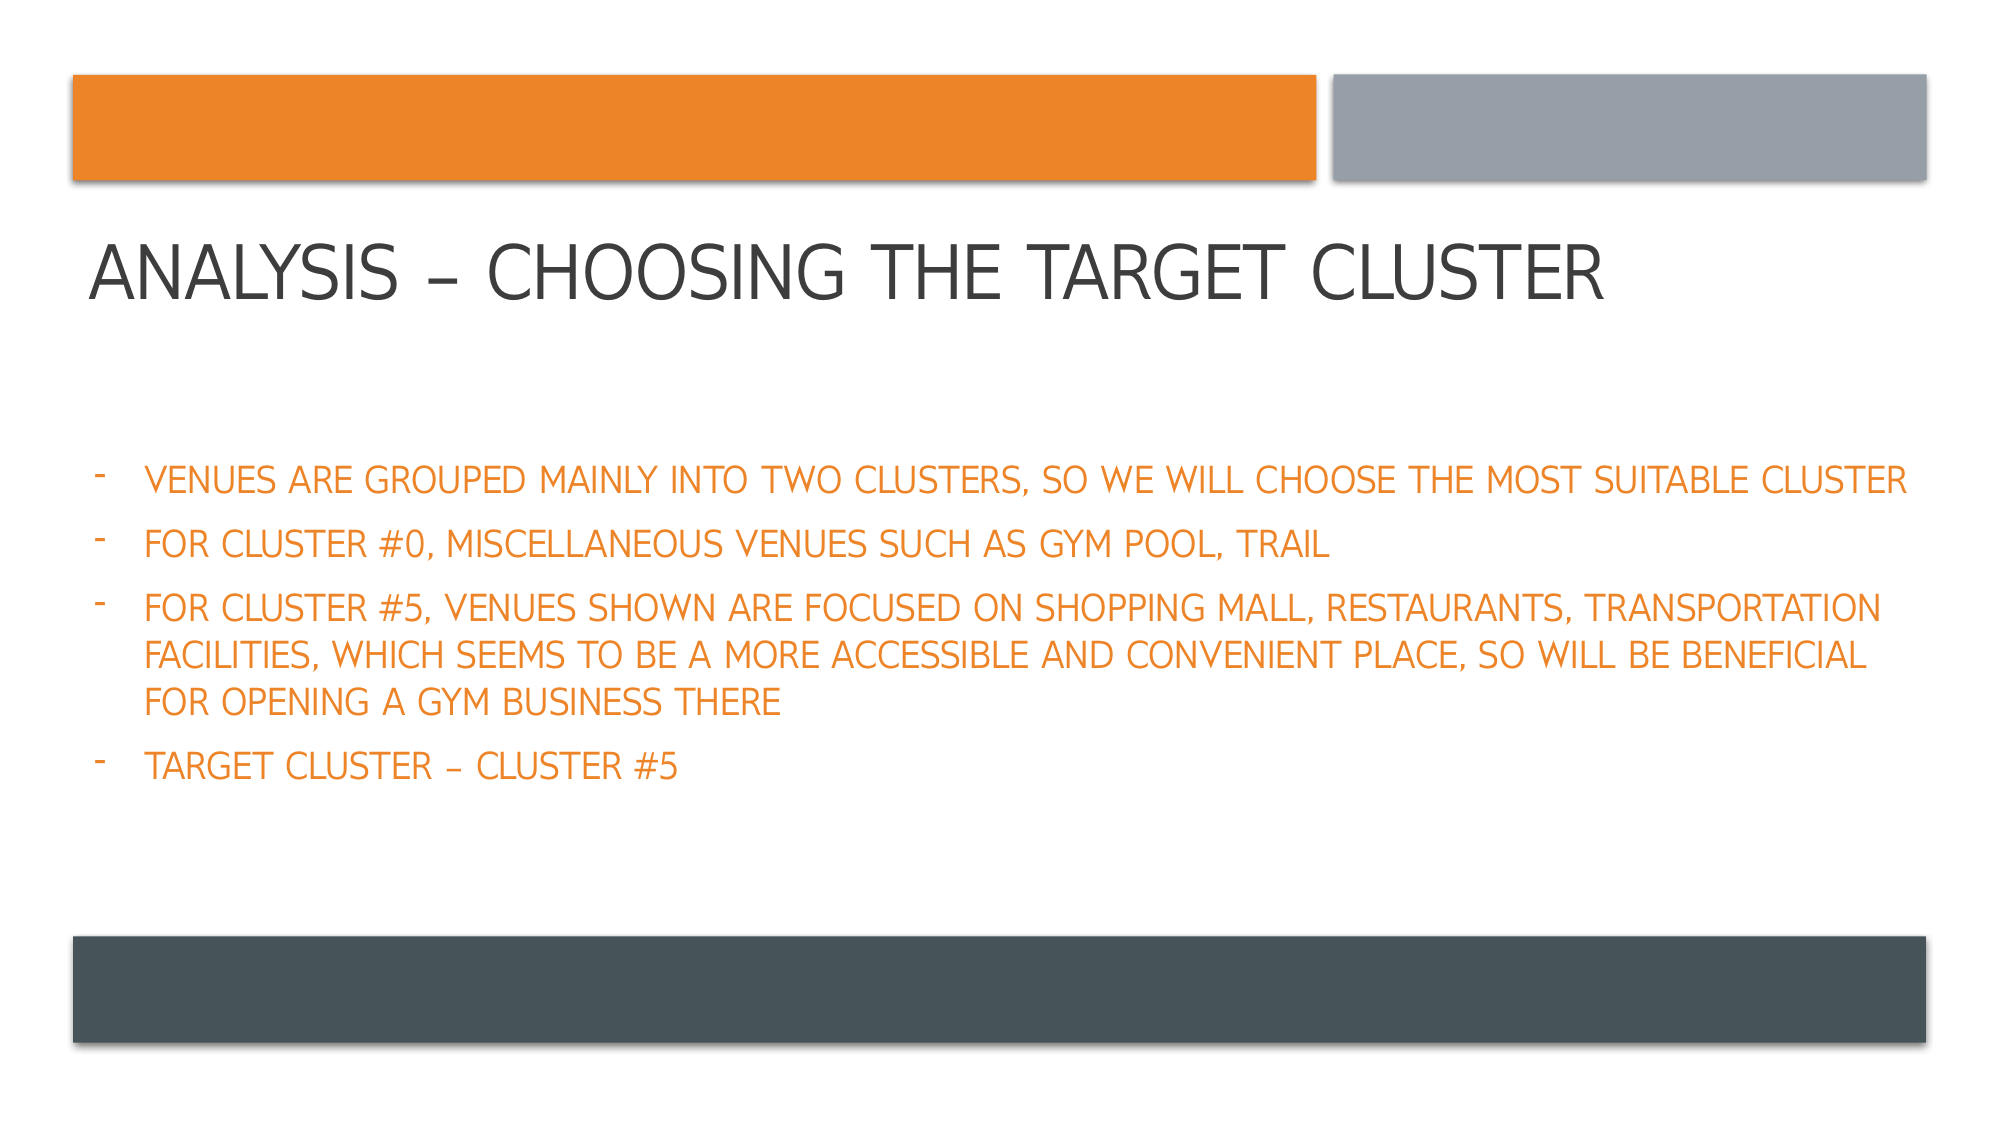

Analysis – choosing the target cluster
Venues are grouped mainly into two clusters, so we will choose the most suitable cluster
For cluster #0, miscellaneous venues such as gym pool, trail
For cluster #5, venues shown are focused on shopping mall, restaurants, transportation facilities, which seems to be a more accessible and convenient place, so will be beneficial for opening a gym business there
Target cluster – cluster #5